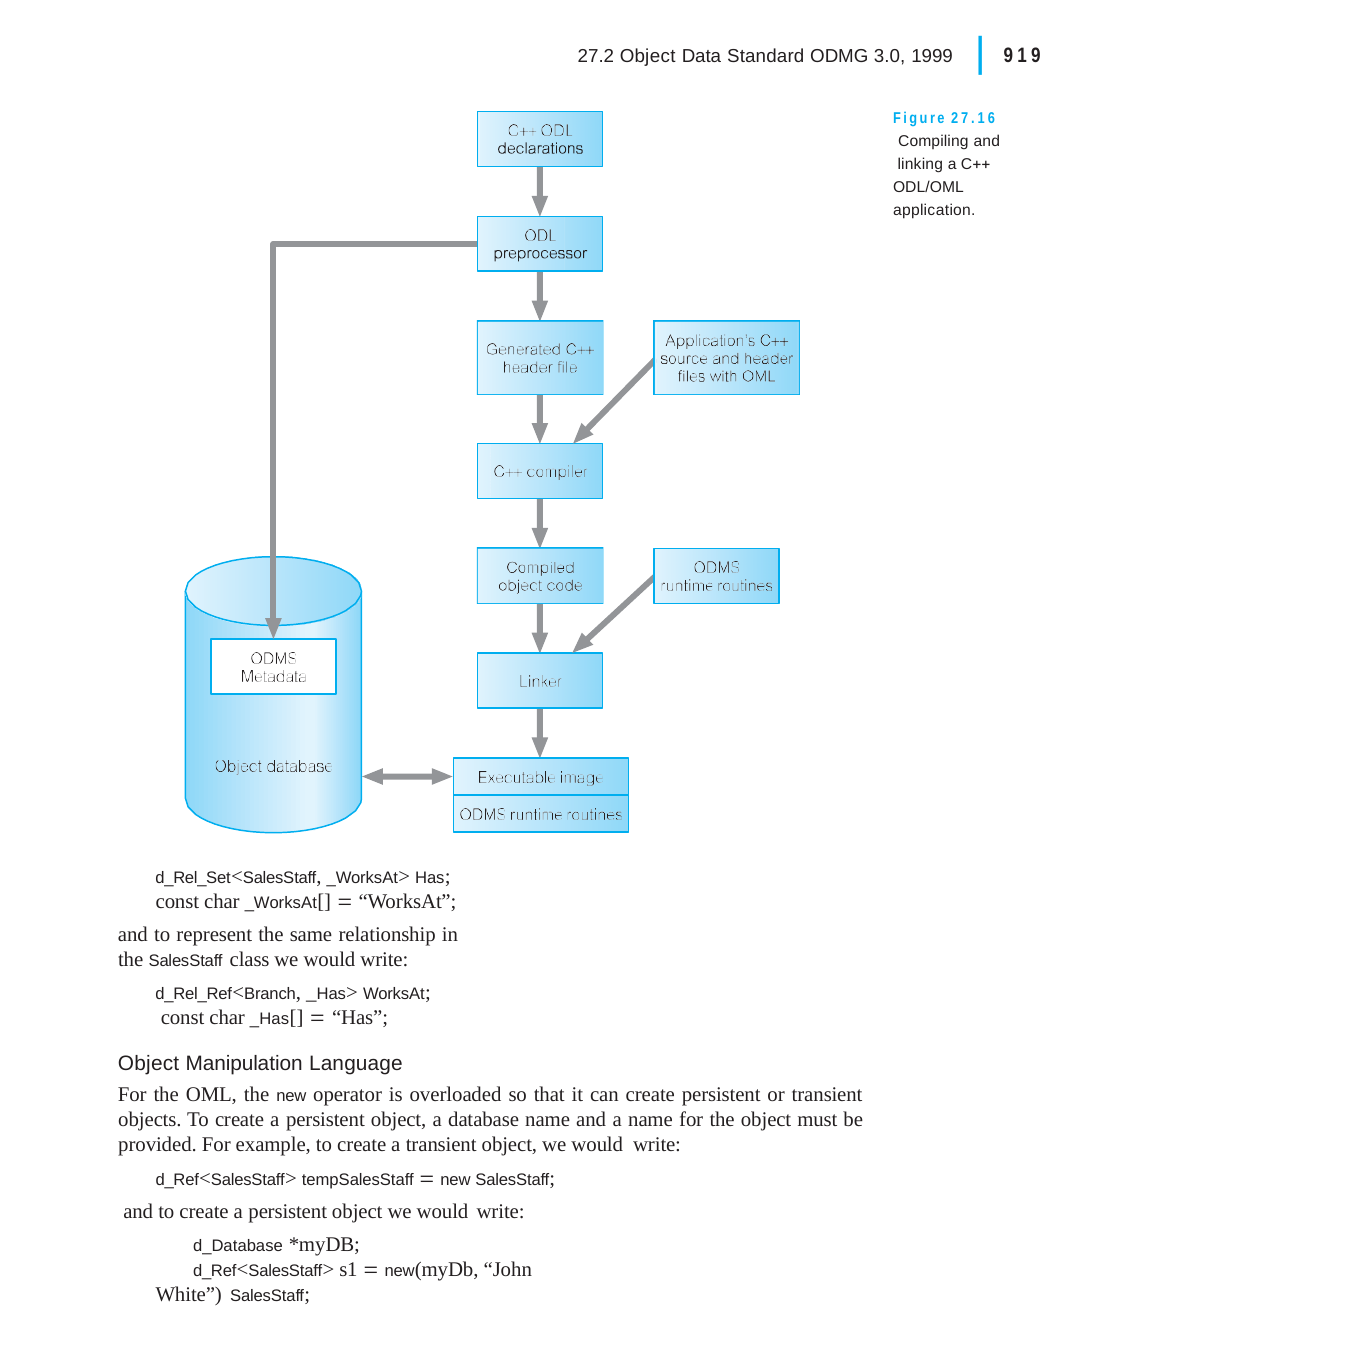

|
27.2 Object Data Standard ODMG 3.0, 1999	919
Figure 27.16  Compiling and  linking a C++ ODL/OML
application.

d_Rel_Set<SalesStaff, _WorksAt> Has;  const char _WorksAt[] = “WorksAt”;
and to represent the same relationship in the SalesStaff class we would write:
d_Rel_Ref<Branch, _Has> WorksAt;  const char _Has[] = “Has”;
Object Manipulation Language
For the OML, the new operator is overloaded so that it can create persistent or transient  objects. To create a persistent object, a database name and a name for the object must be  provided. For example, to create a transient object, we would write:
d_Ref<SalesStaff> tempSalesStaff = new SalesStaff;  and to create a persistent object we would write:
d_Database *myDB;
d_Ref<SalesStaff> s1 = new(myDb, “John White”) SalesStaff;